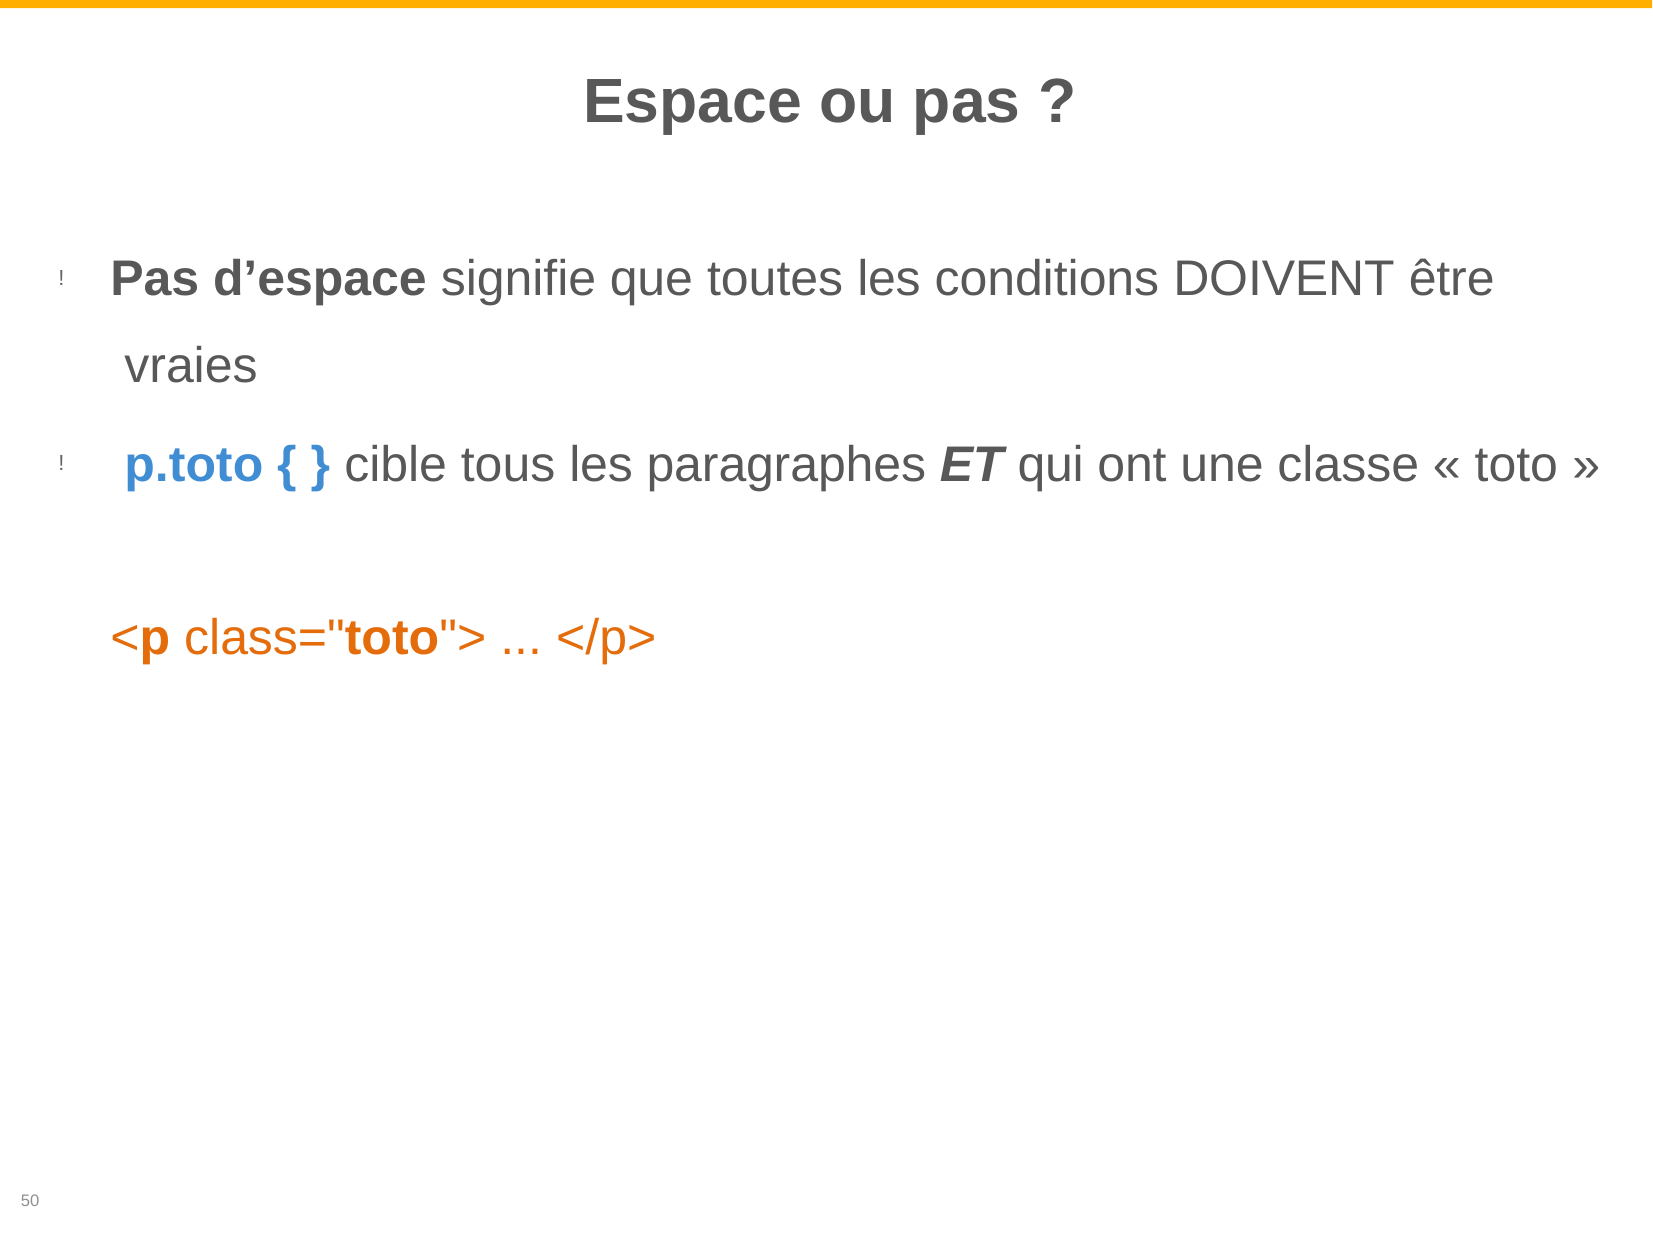

# Espace ou pas ?
Pas d’espace signifie que toutes les conditions DOIVENT être  vraies
!
p.toto { } cible tous les paragraphes ET qui ont une classe « toto »
!
<p class="toto"> ... </p>

50